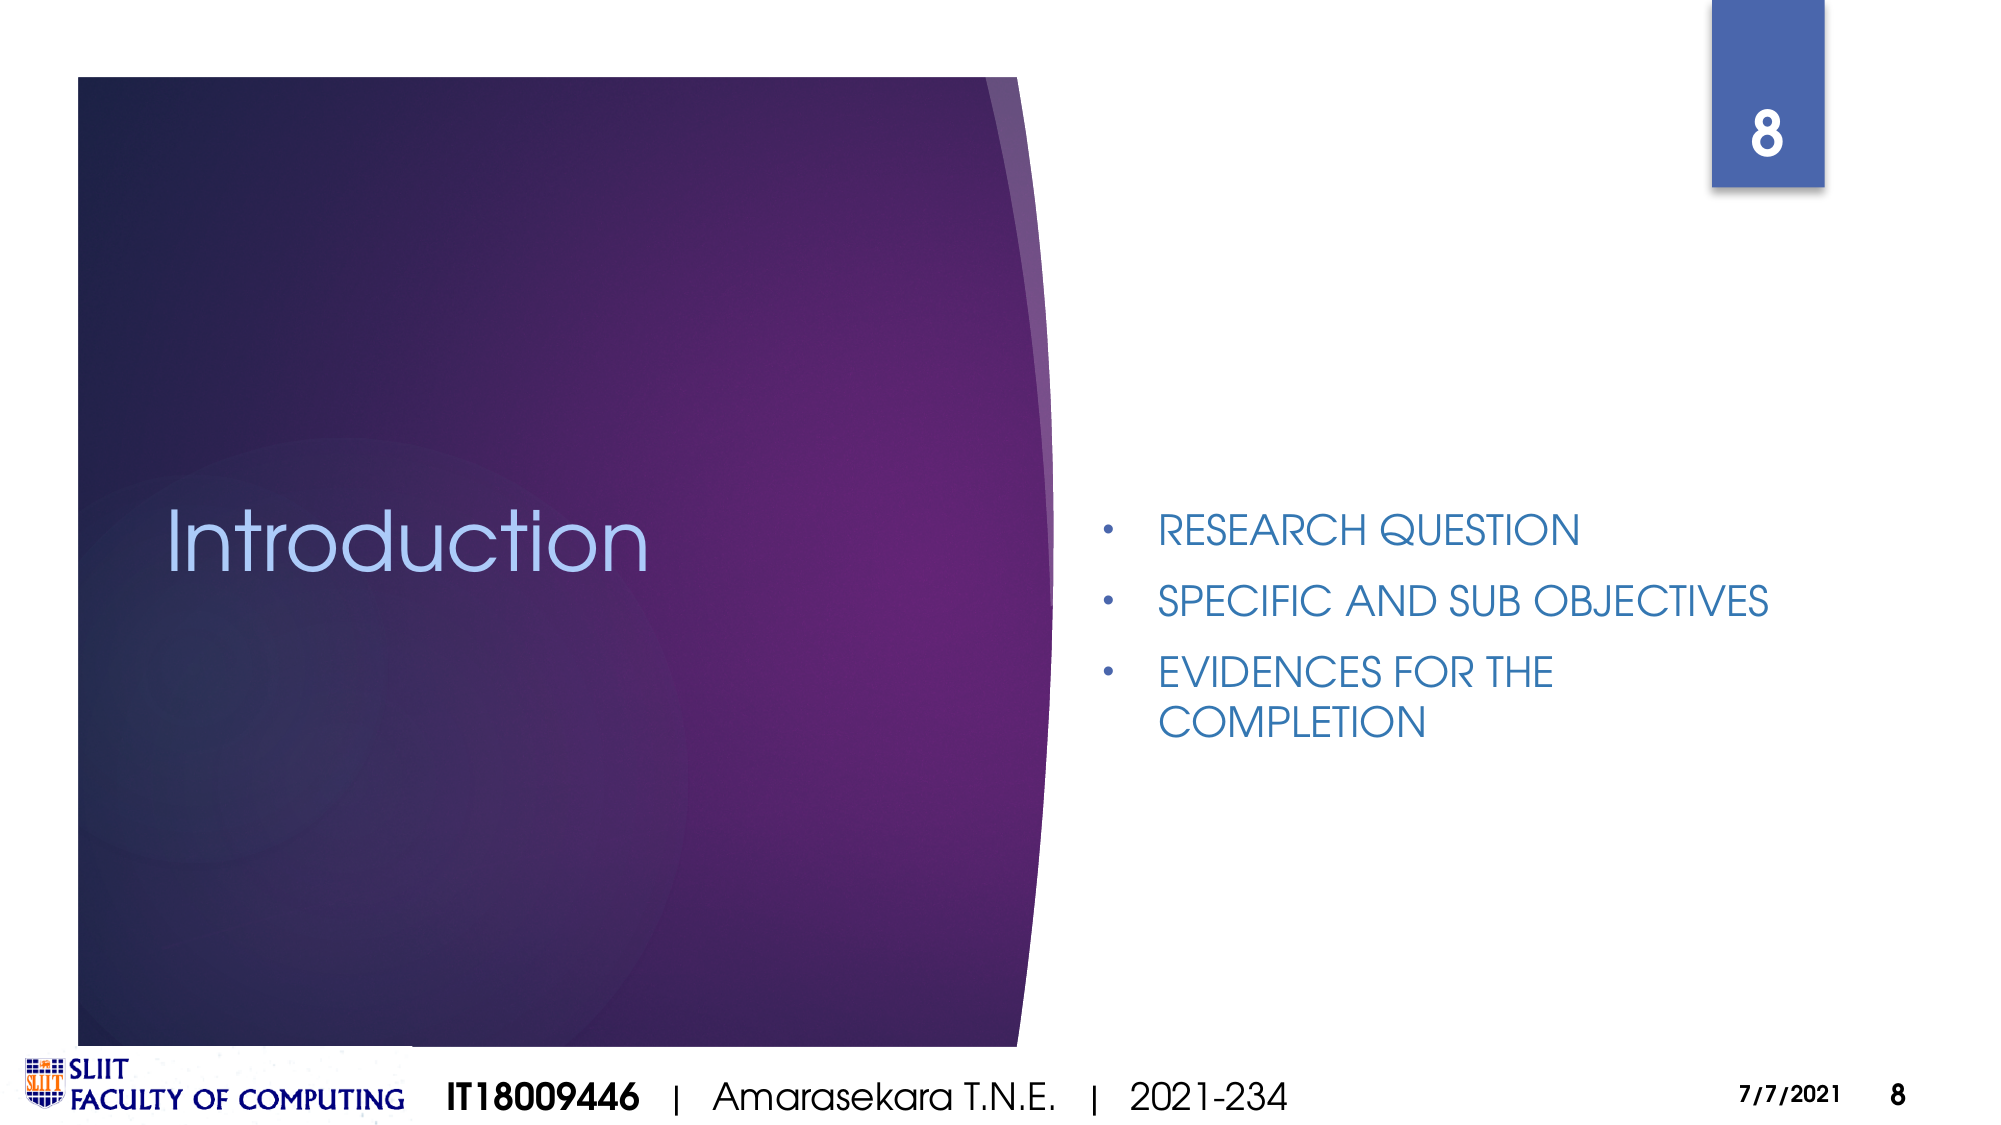

Research Question
Specific and Sub Objectives
EVIDENCES FOR THE COMPLETION
# Introduction